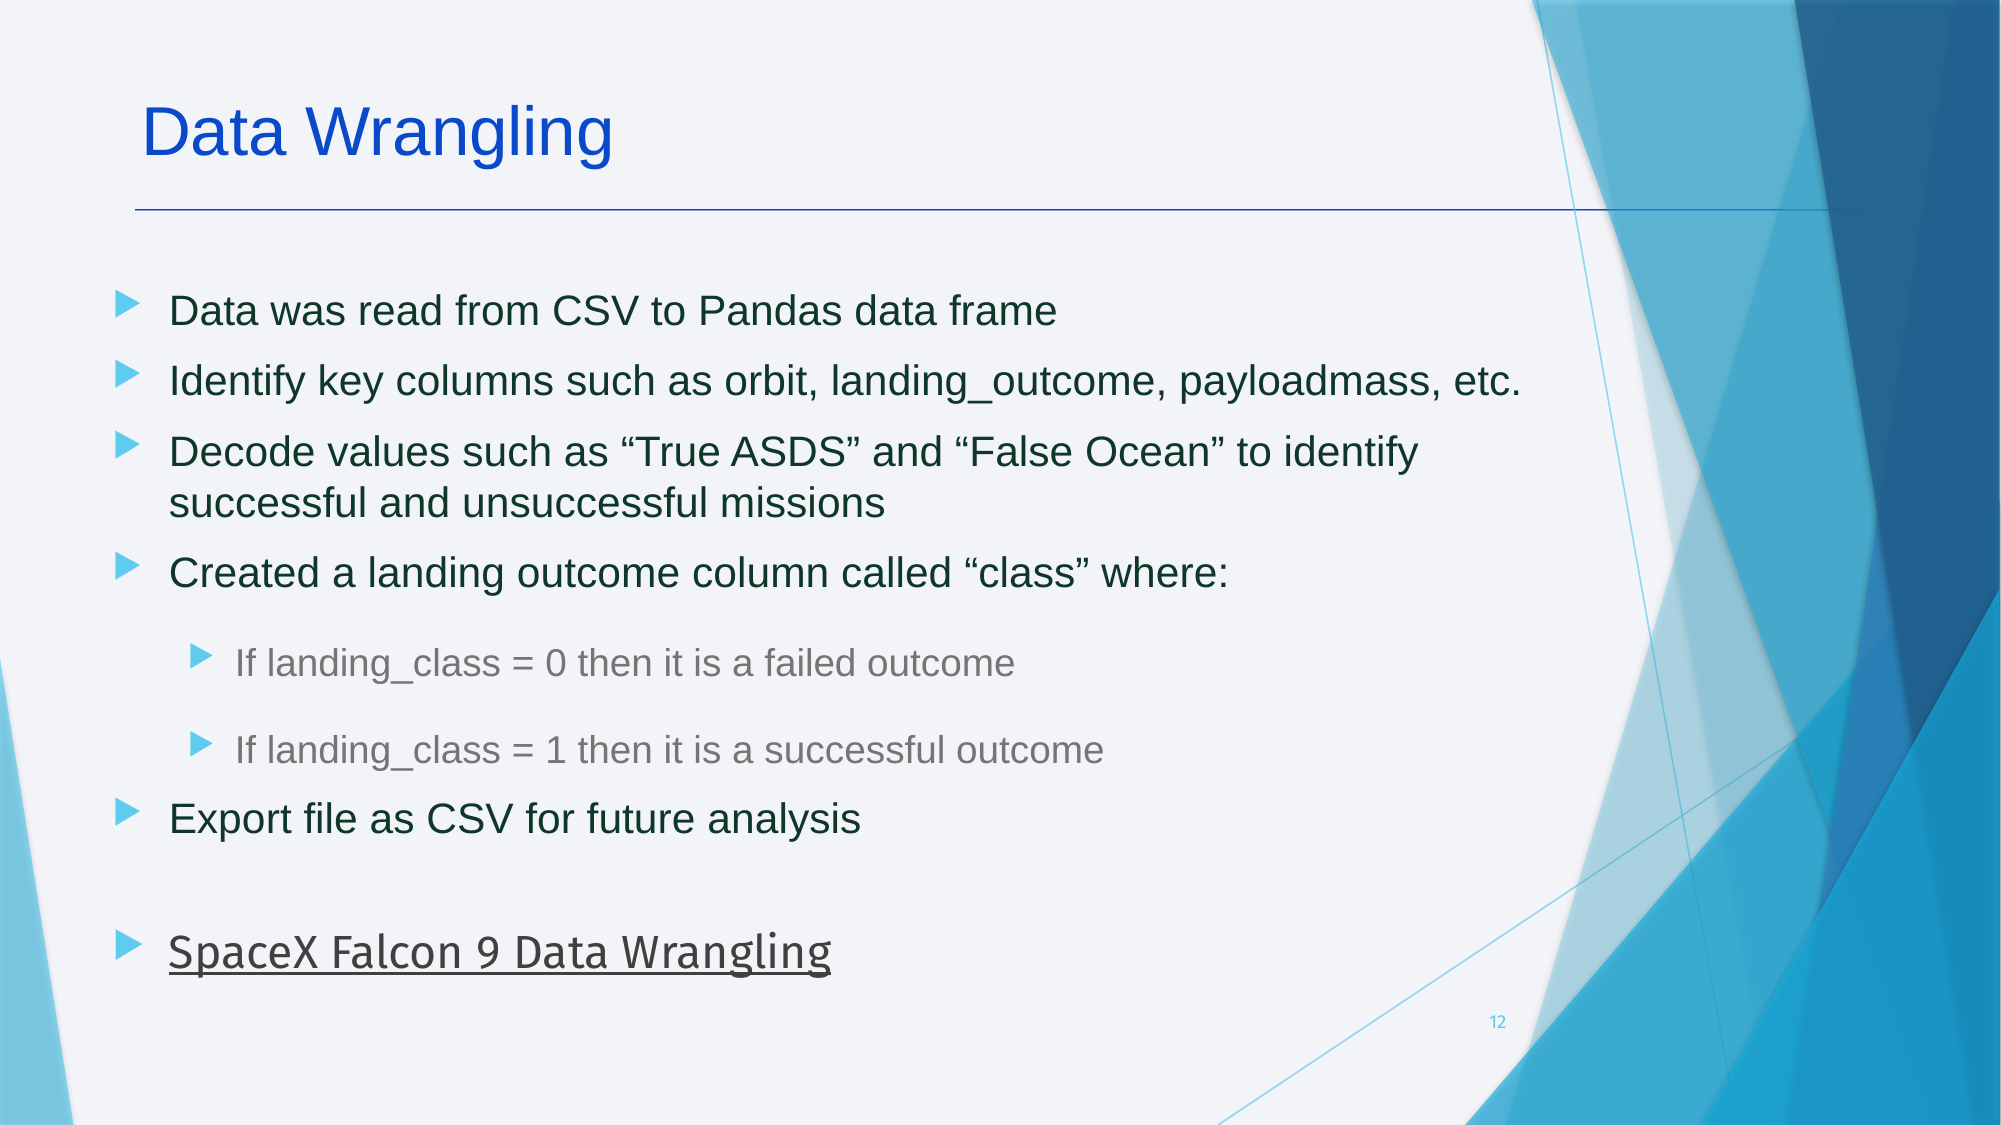

Data Wrangling
Data was read from CSV to Pandas data frame
Identify key columns such as orbit, landing_outcome, payloadmass, etc.
Decode values such as “True ASDS” and “False Ocean” to identify successful and unsuccessful missions
Created a landing outcome column called “class” where:
If landing_class = 0 then it is a failed outcome
If landing_class = 1 then it is a successful outcome
Export file as CSV for future analysis

SpaceX Falcon 9 Data Wrangling

12